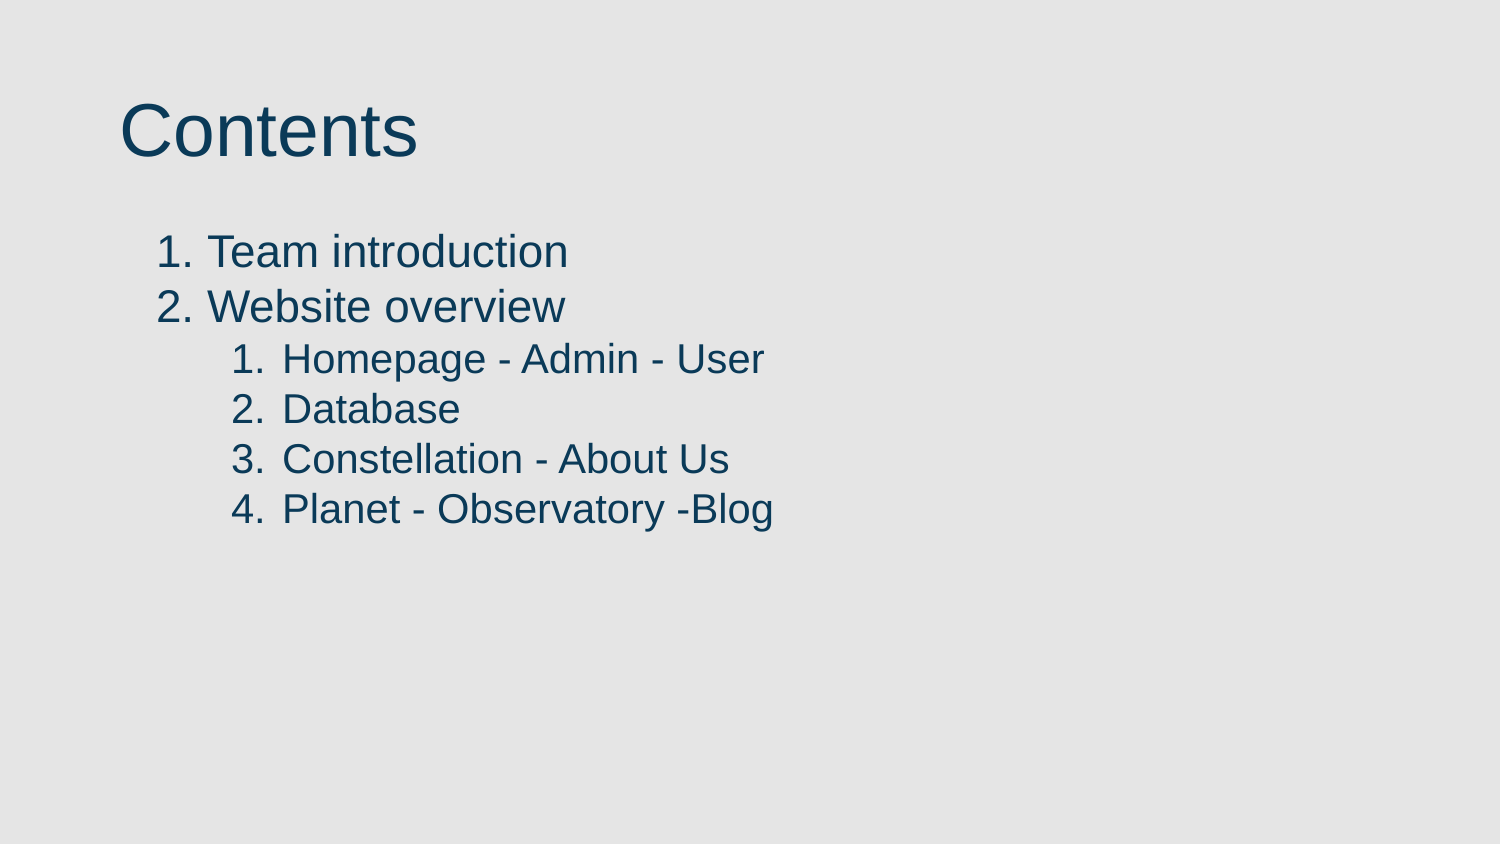

# Contents
Team introduction
Website overview
Homepage - Admin - User
Database
Constellation - About Us
Planet - Observatory -Blog